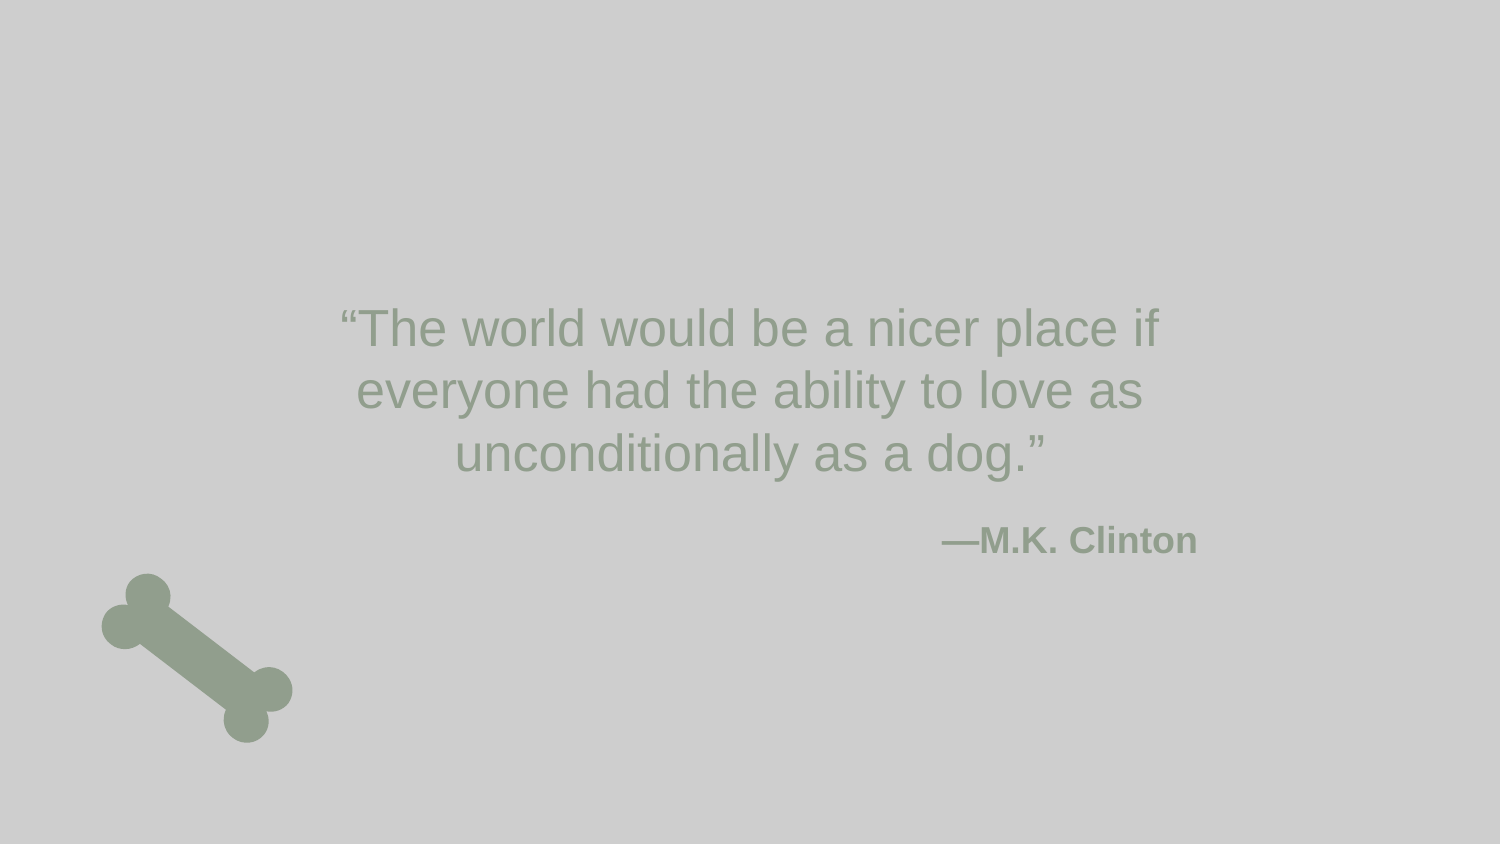

“The world would be a nicer place if everyone had the ability to love as unconditionally as a dog.”
# —M.K. Clinton